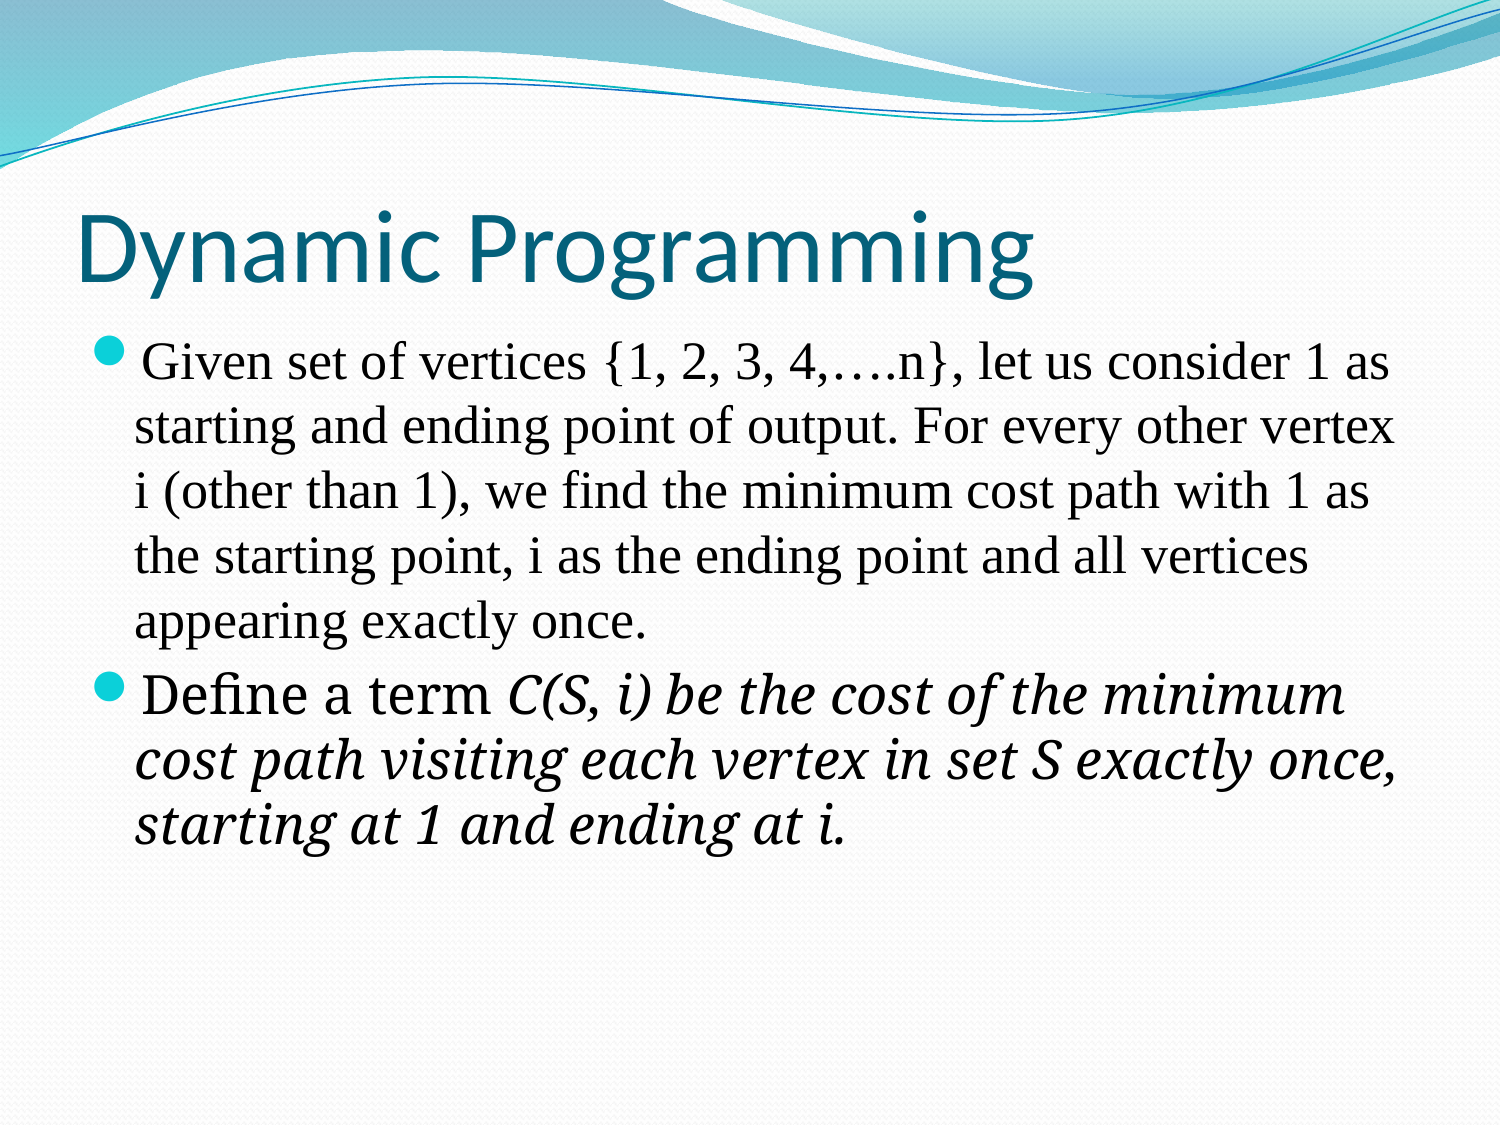

# Dynamic Programming
Given set of vertices {1, 2, 3, 4,….n}, let us consider 1 as starting and ending point of output. For every other vertex i (other than 1), we find the minimum cost path with 1 as the starting point, i as the ending point and all vertices appearing exactly once.
Define a term C(S, i) be the cost of the minimum cost path visiting each vertex in set S exactly once, starting at 1 and ending at i.